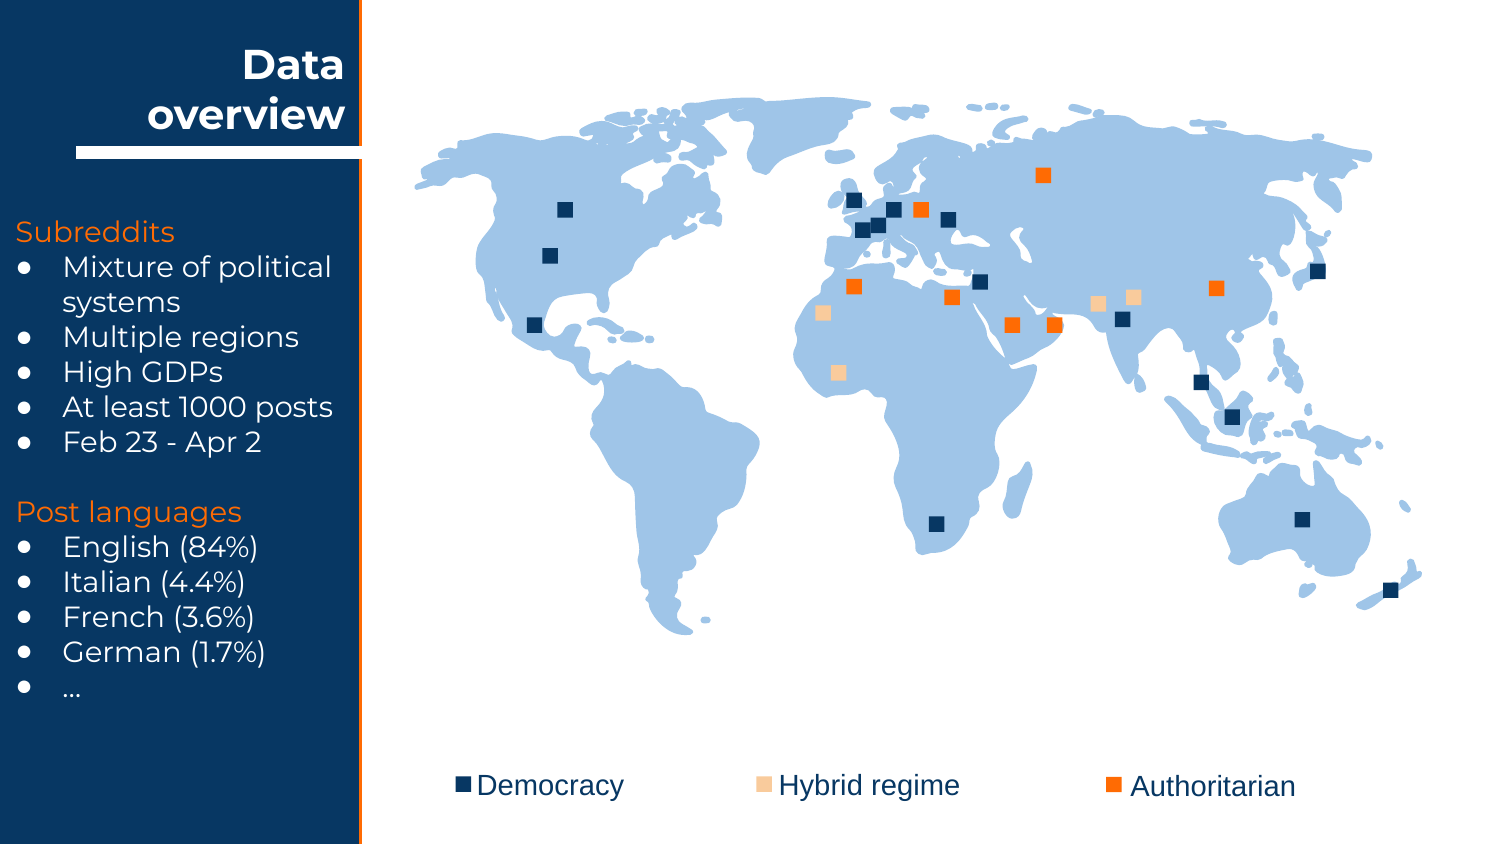

Data overview

Subreddits
Mixture of political systems
Multiple regions
High GDPs
At least 1000 posts
Feb 23 - Apr 2

Post languages
English (84%)
Italian (4.4%)
French (3.6%)
German (1.7%)
…

# Data overview
Democracy
Hybrid regime

Authoritarian